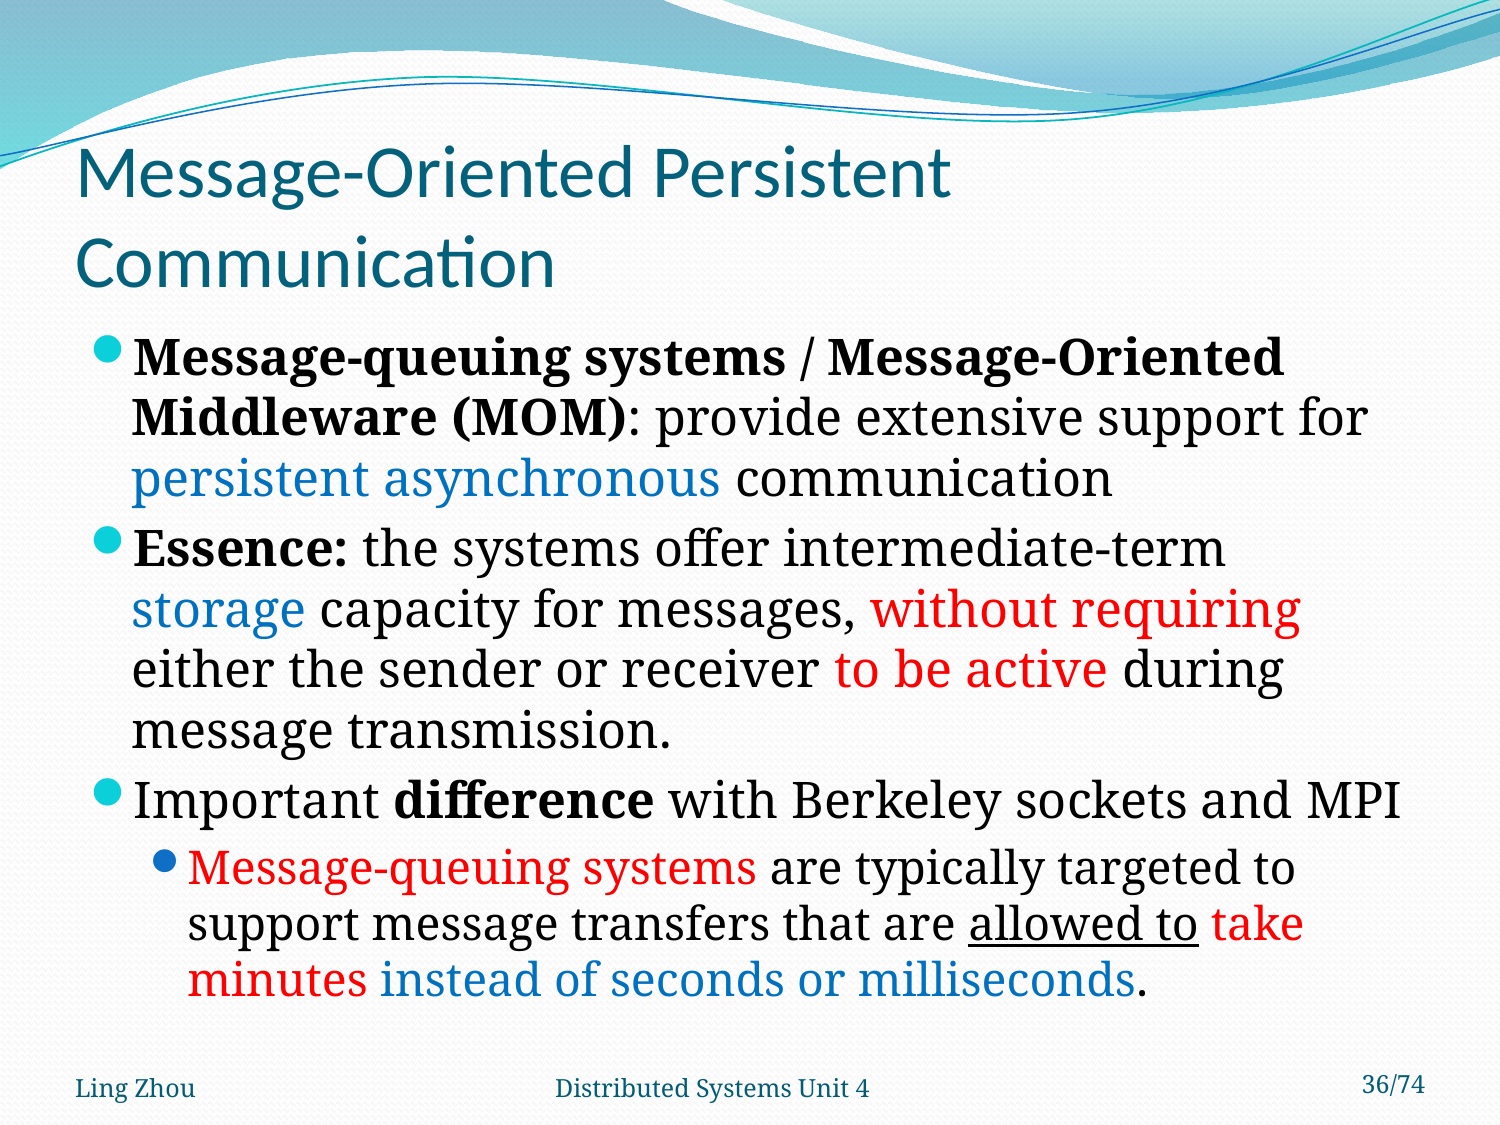

# Message-Oriented Persistent Communication
Message-queuing systems / Message-Oriented Middleware (MOM): provide extensive support for persistent asynchronous communication
Essence: the systems offer intermediate-term storage capacity for messages, without requiring either the sender or receiver to be active during message transmission.
Important difference with Berkeley sockets and MPI
Message-queuing systems are typically targeted to support message transfers that are allowed to take minutes instead of seconds or milliseconds.
Ling Zhou
Distributed Systems Unit 4
36/74